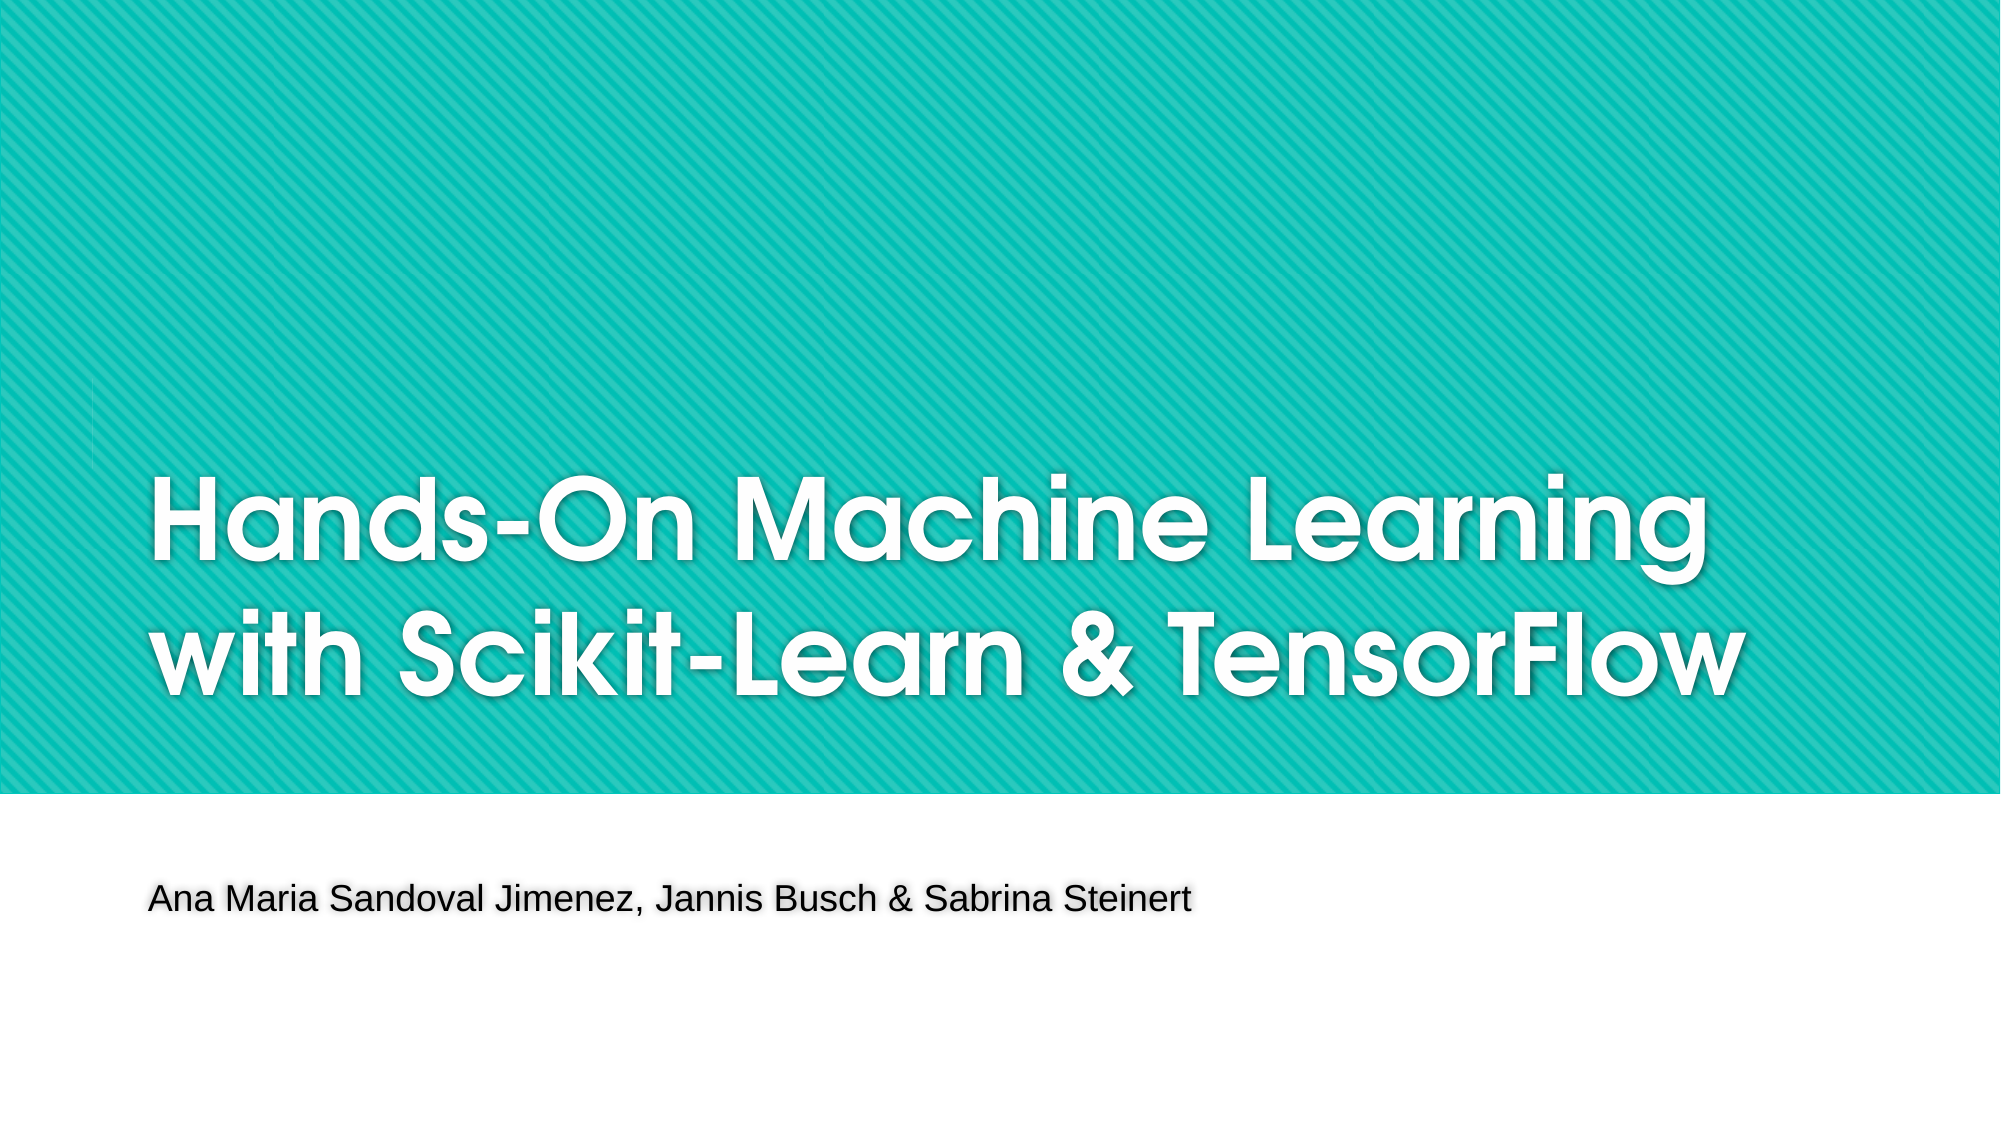

# Hands-On Machine Learning with Scikit-Learn & TensorFlow

Ana Maria Sandoval Jimenez, Jannis Busch & Sabrina Steinert